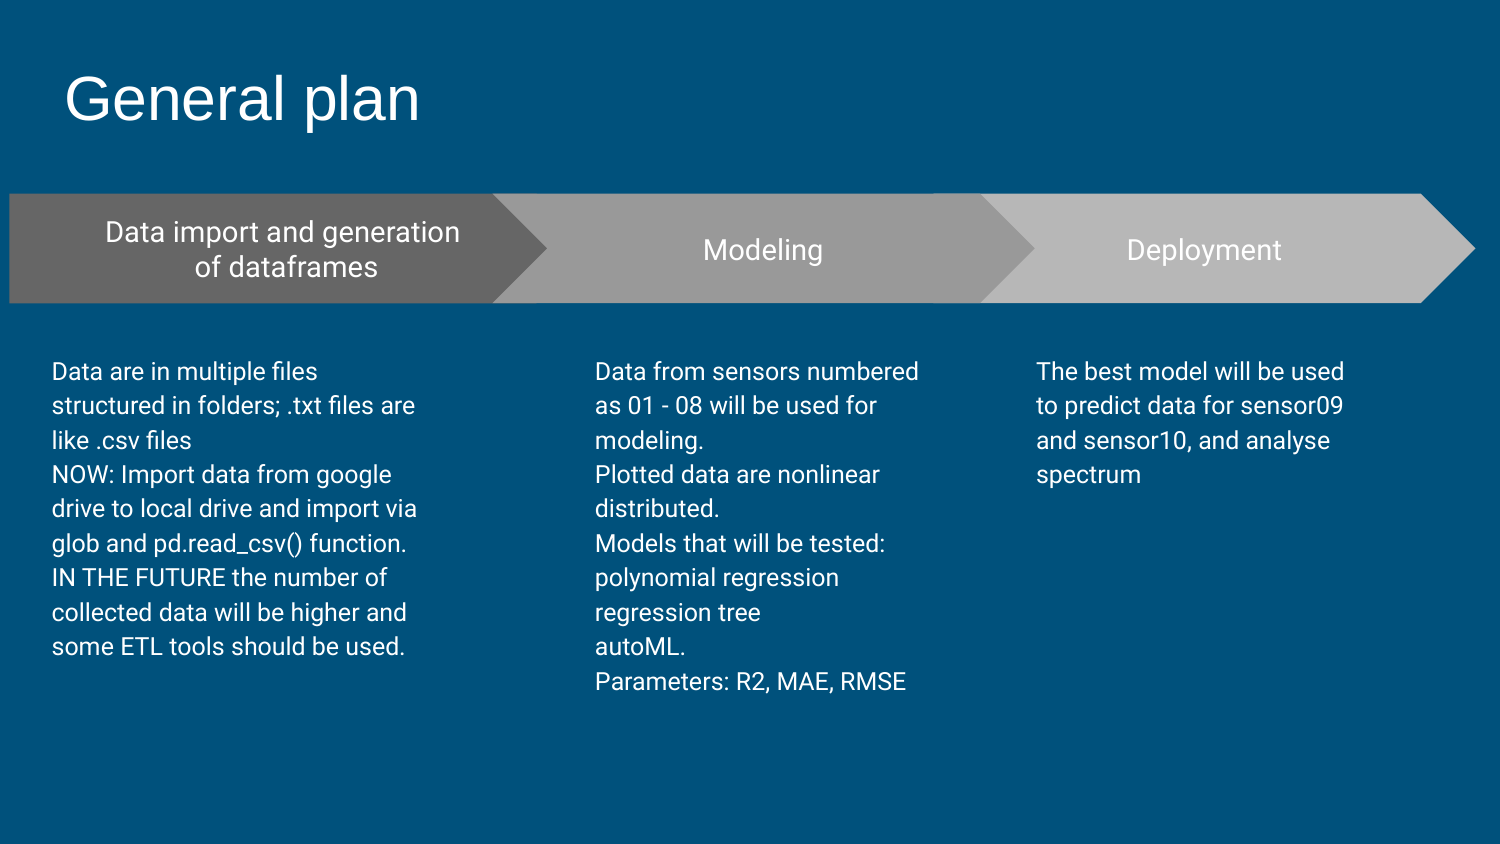

# General plan
Modeling
Data from sensors numbered as 01 - 08 will be used for modeling.
Plotted data are nonlinear distributed.
Models that will be tested:
polynomial regression
regression tree
autoML.
Parameters: R2, MAE, RMSE
Deployment
The best model will be used to predict data for sensor09 and sensor10, and analyse spectrum
Data import and generation
of dataframes
Data are in multiple files structured in folders; .txt files are like .csv files
NOW: Import data from google drive to local drive and import via glob and pd.read_csv() function.
IN THE FUTURE the number of collected data will be higher and some ETL tools should be used.